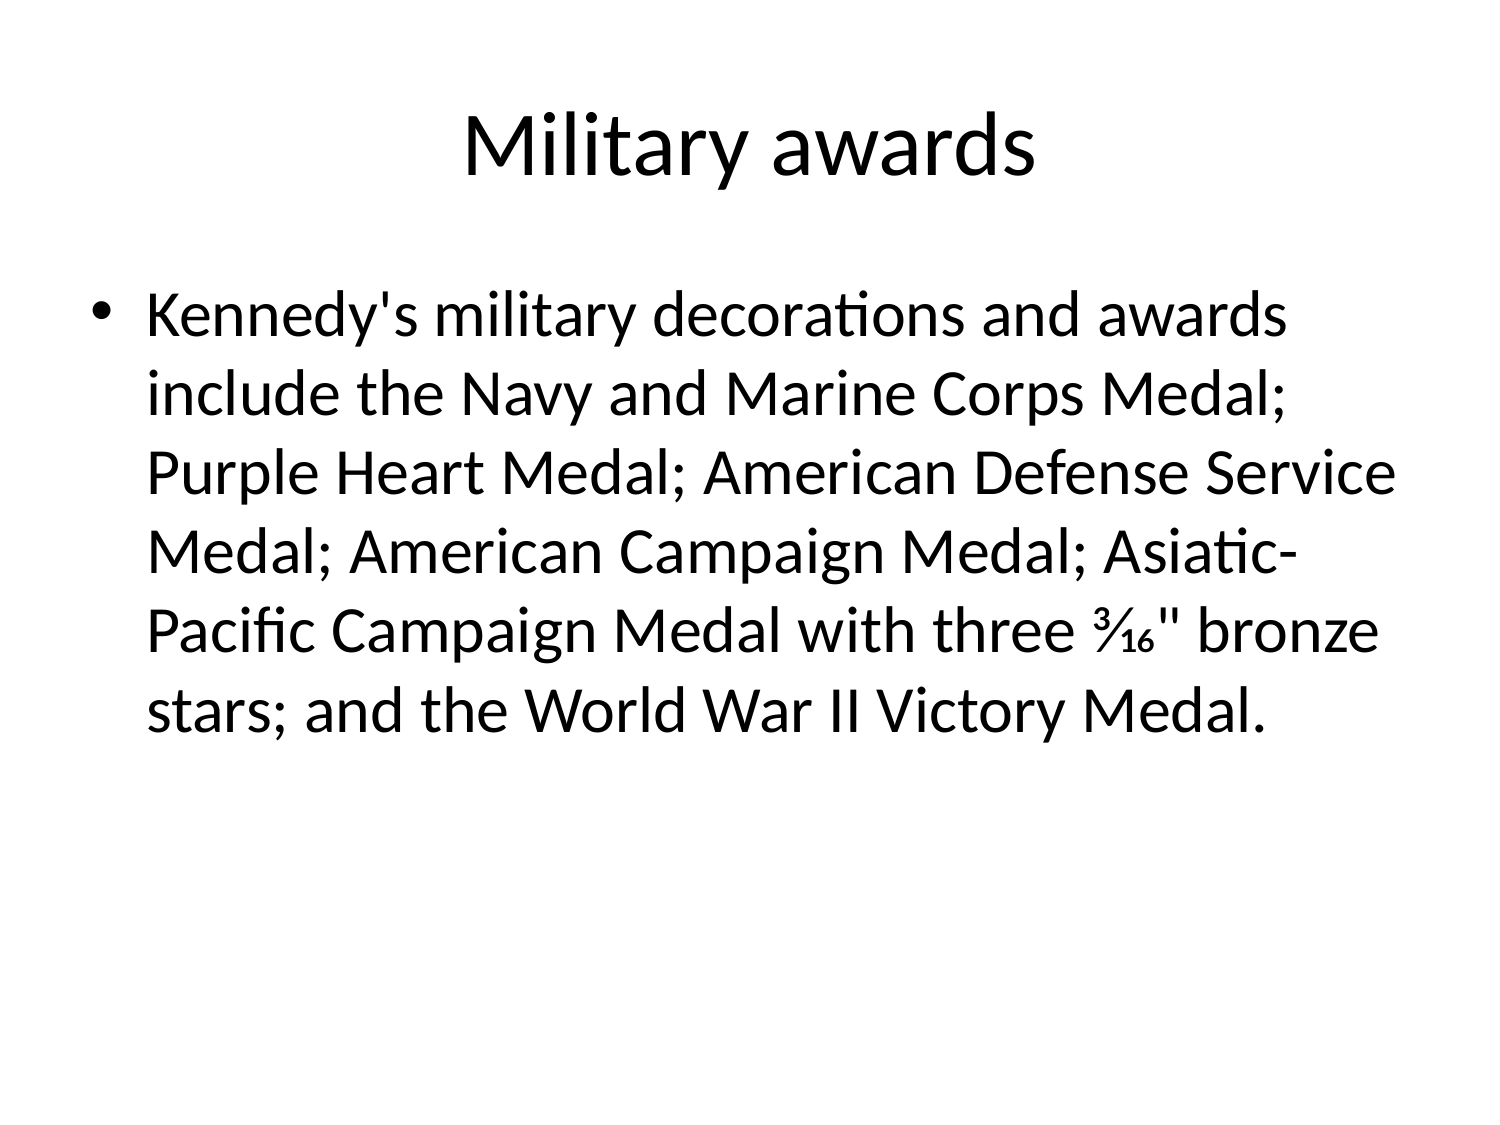

# Military awards
Kennedy's military decorations and awards include the Navy and Marine Corps Medal; Purple Heart Medal; American Defense Service Medal; American Campaign Medal; Asiatic-Pacific Campaign Medal with three ​3⁄16" bronze stars; and the World War II Victory Medal.